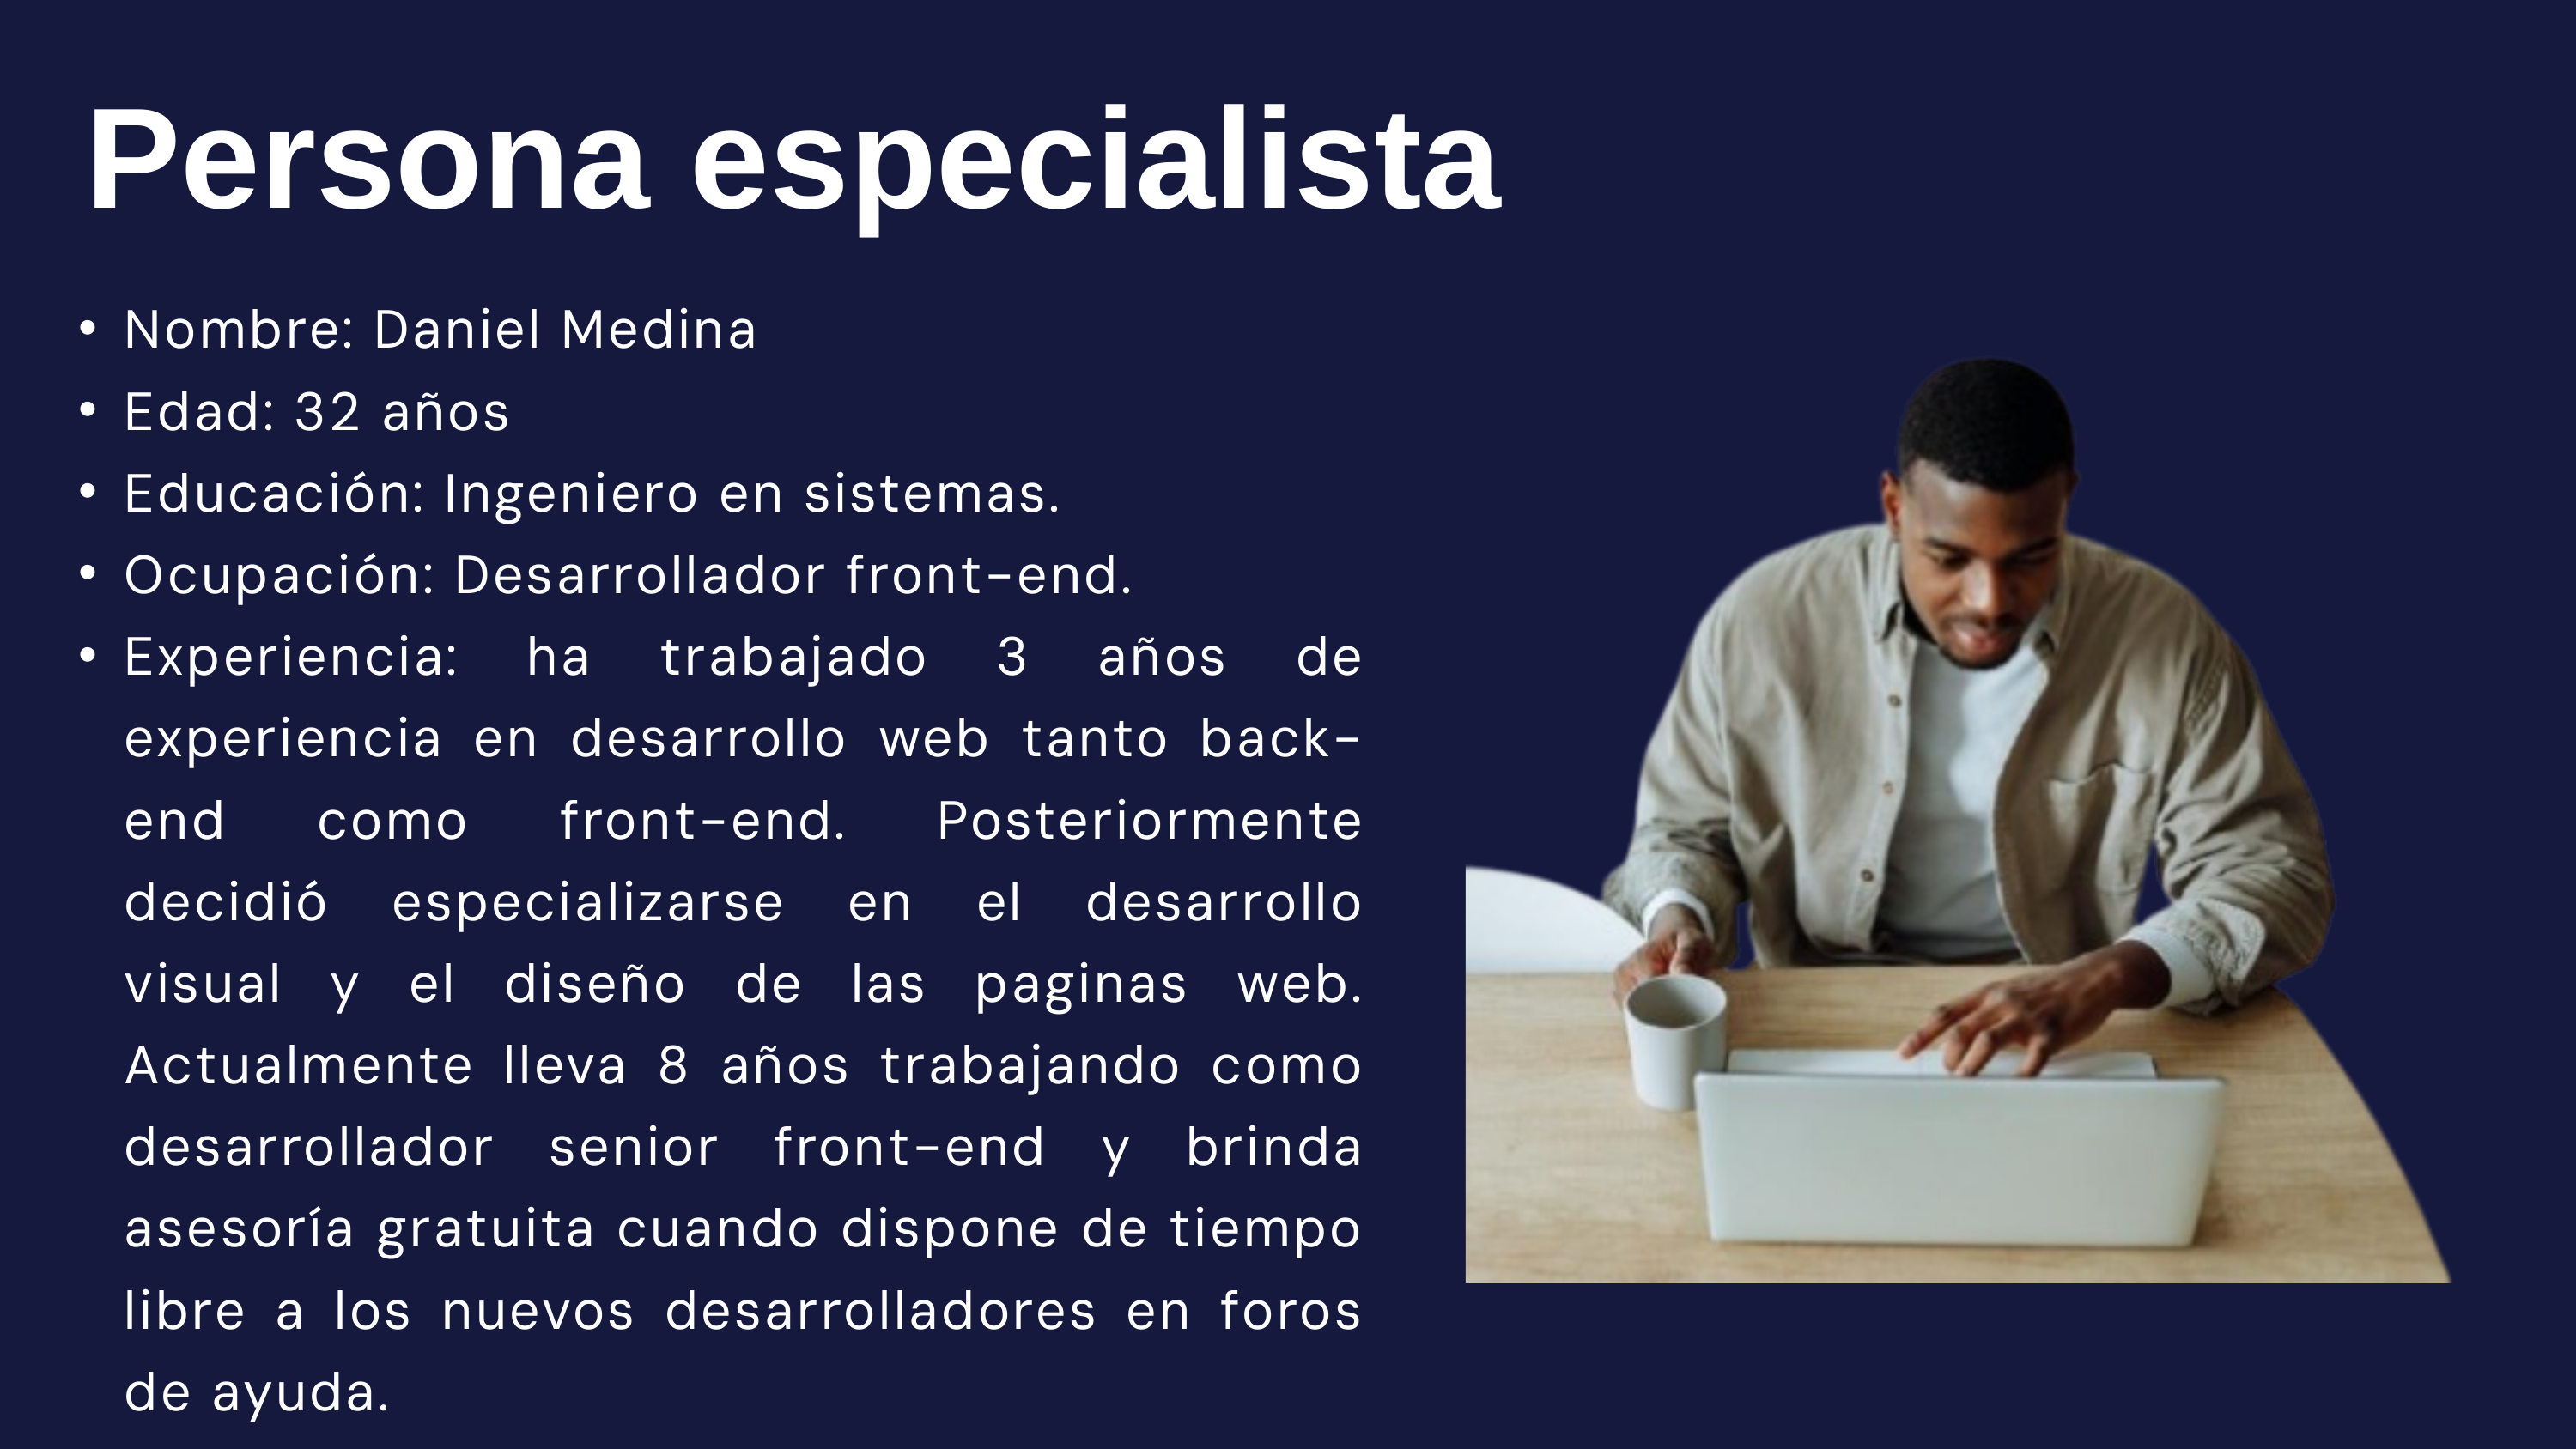

Persona especialista
Nombre: Daniel Medina
Edad: 32 años
Educación: Ingeniero en sistemas.
Ocupación: Desarrollador front-end.
Experiencia: ha trabajado 3 años de experiencia en desarrollo web tanto back-end como front-end. Posteriormente decidió especializarse en el desarrollo visual y el diseño de las paginas web. Actualmente lleva 8 años trabajando como desarrollador senior front-end y brinda asesoría gratuita cuando dispone de tiempo libre a los nuevos desarrolladores en foros de ayuda.